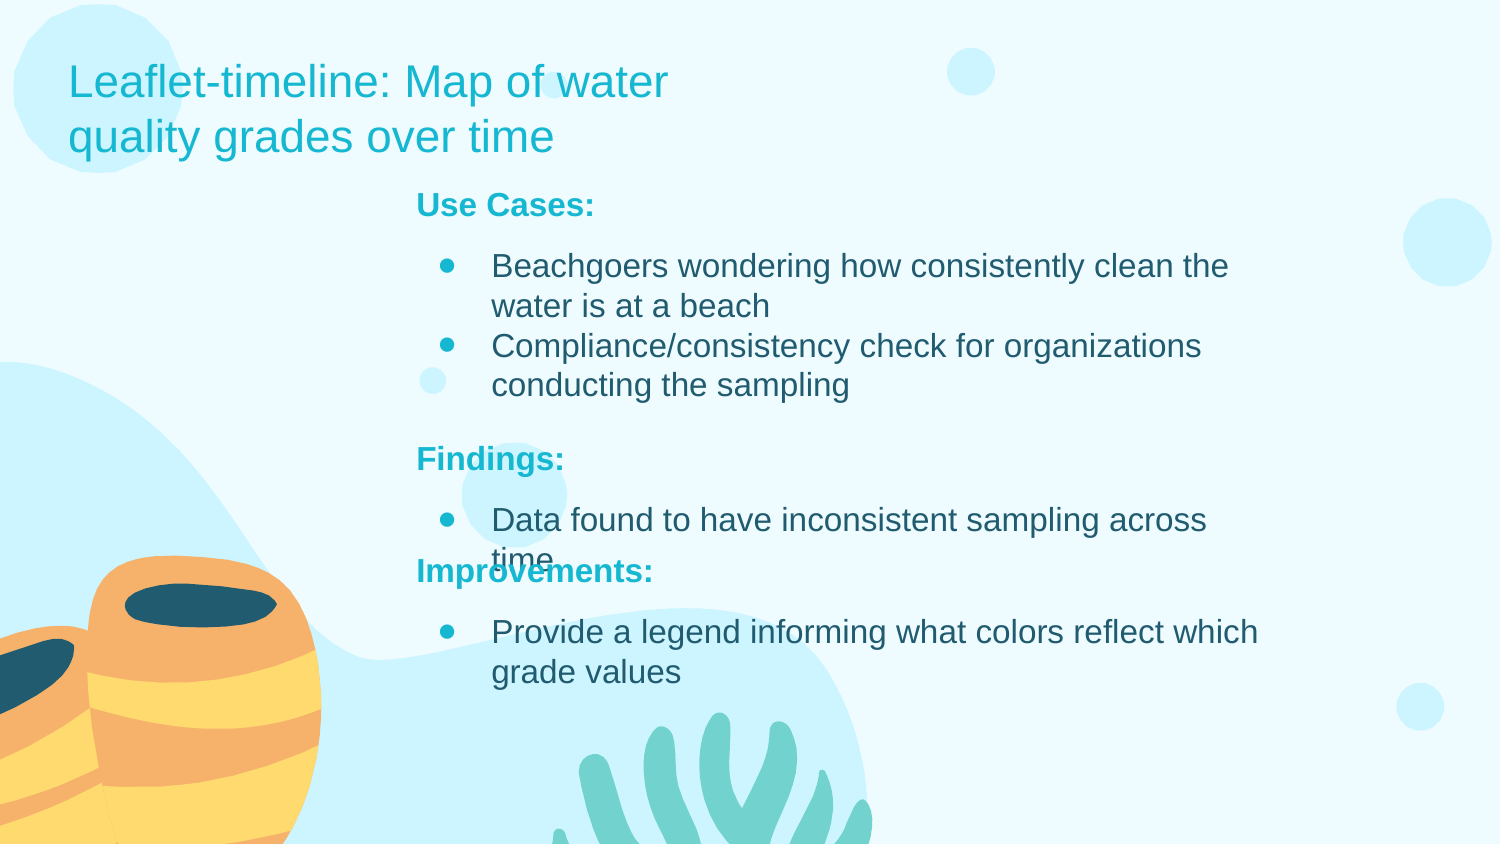

# Leaflet-timeline: Map of water quality grades over time
Use Cases:
Beachgoers wondering how consistently clean the water is at a beach
Compliance/consistency check for organizations conducting the sampling
Findings:
Data found to have inconsistent sampling across time

Improvements:

Provide a legend informing what colors reflect which grade values